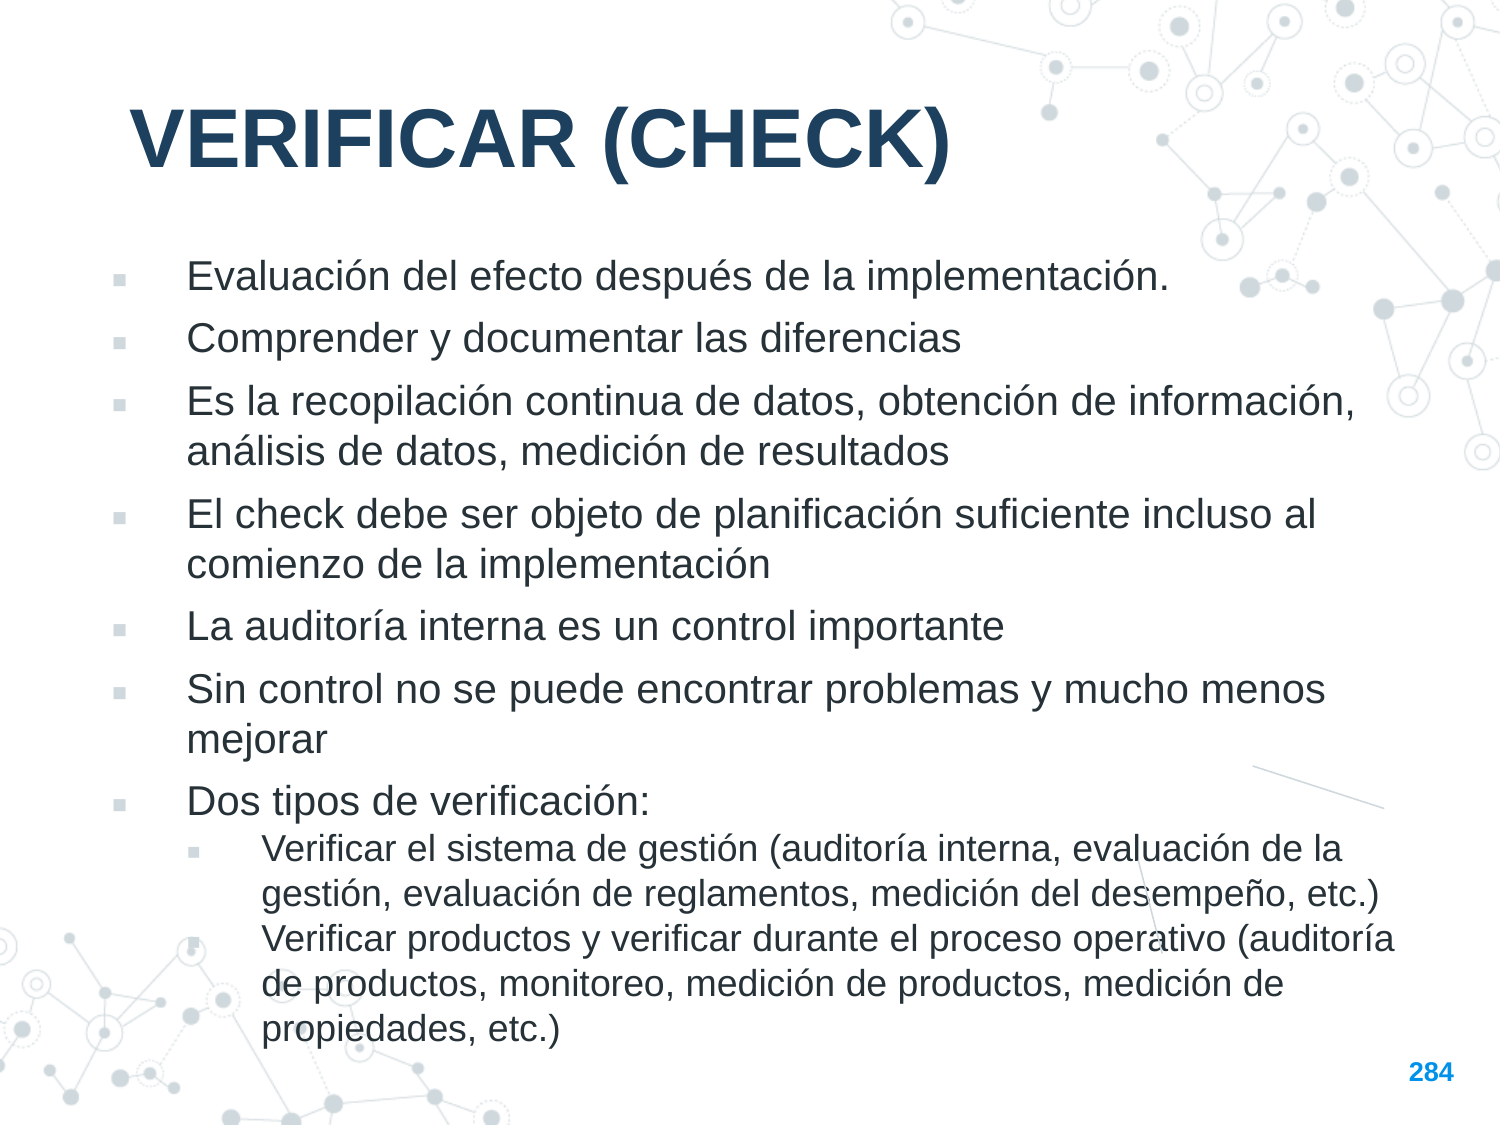

VERIFICAR (CHECK)
Evaluación del efecto después de la implementación.
Comprender y documentar las diferencias
Es la recopilación continua de datos, obtención de información, análisis de datos, medición de resultados
El check debe ser objeto de planificación suficiente incluso al comienzo de la implementación
La auditoría interna es un control importante
Sin control no se puede encontrar problemas y mucho menos mejorar
Dos tipos de verificación:
Verificar el sistema de gestión (auditoría interna, evaluación de la gestión, evaluación de reglamentos, medición del desempeño, etc.)
Verificar productos y verificar durante el proceso operativo (auditoría de productos, monitoreo, medición de productos, medición de propiedades, etc.)

284